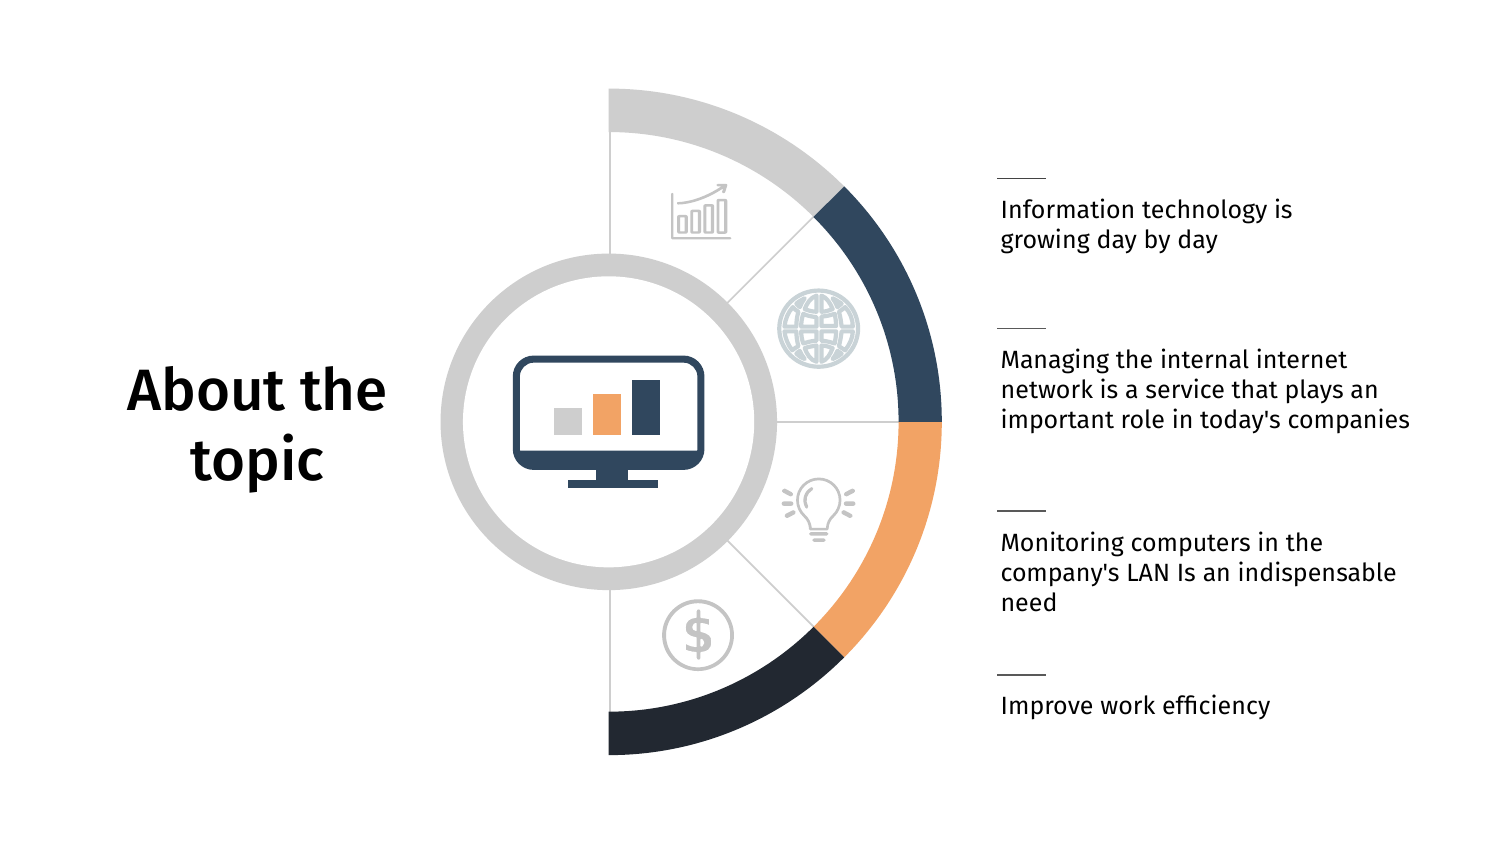

Information technology is growing day by day
About the topic

Managing the internal internet network is a service that plays an important role in today's companies
Monitoring computers in the company's LAN Is an indispensable need
Improve work efficiency